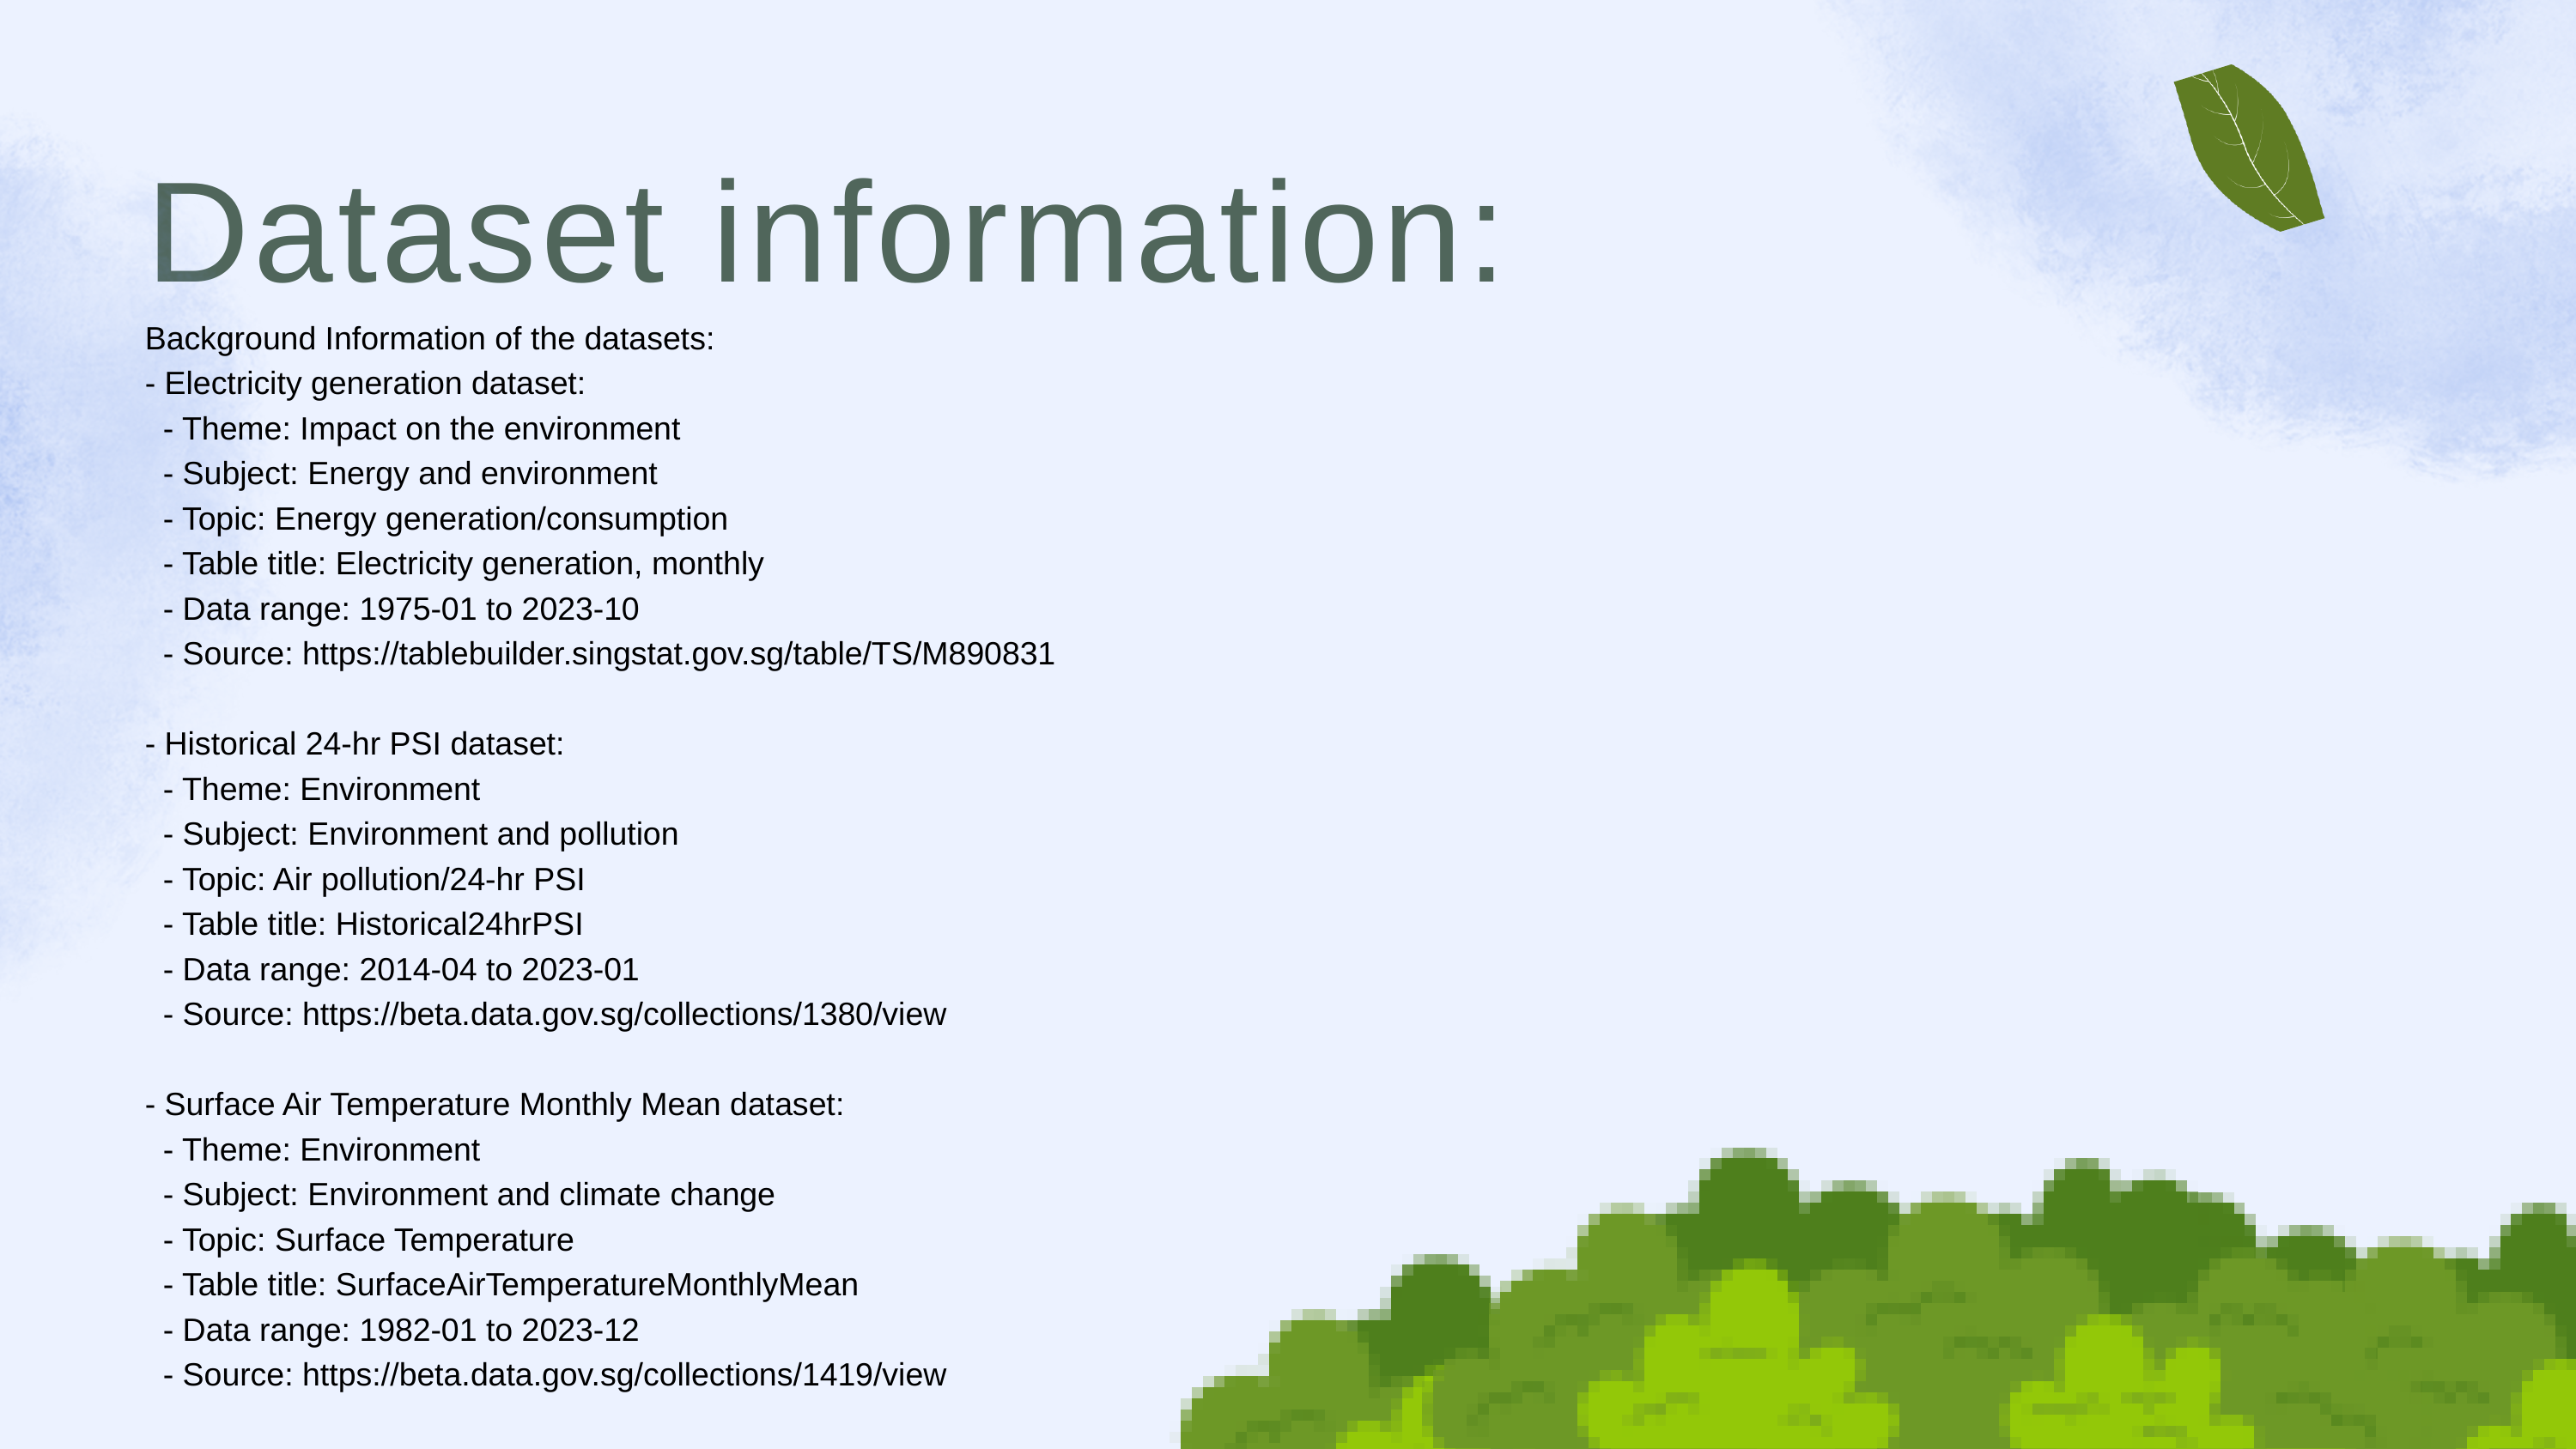

Dataset information:
Background Information of the datasets:
- Electricity generation dataset:
  - Theme: Impact on the environment
  - Subject: Energy and environment
  - Topic: Energy generation/consumption
  - Table title: Electricity generation, monthly
  - Data range: 1975-01 to 2023-10
  - Source: https://tablebuilder.singstat.gov.sg/table/TS/M890831

- Historical 24-hr PSI dataset:
  - Theme: Environment
  - Subject: Environment and pollution
  - Topic: Air pollution/24-hr PSI
  - Table title: Historical24hrPSI
  - Data range: 2014-04 to 2023-01
  - Source: https://beta.data.gov.sg/collections/1380/view

- Surface Air Temperature Monthly Mean dataset:
  - Theme: Environment
  - Subject: Environment and climate change
  - Topic: Surface Temperature
  - Table title: SurfaceAirTemperatureMonthlyMean
  - Data range: 1982-01 to 2023-12
  - Source: https://beta.data.gov.sg/collections/1419/view